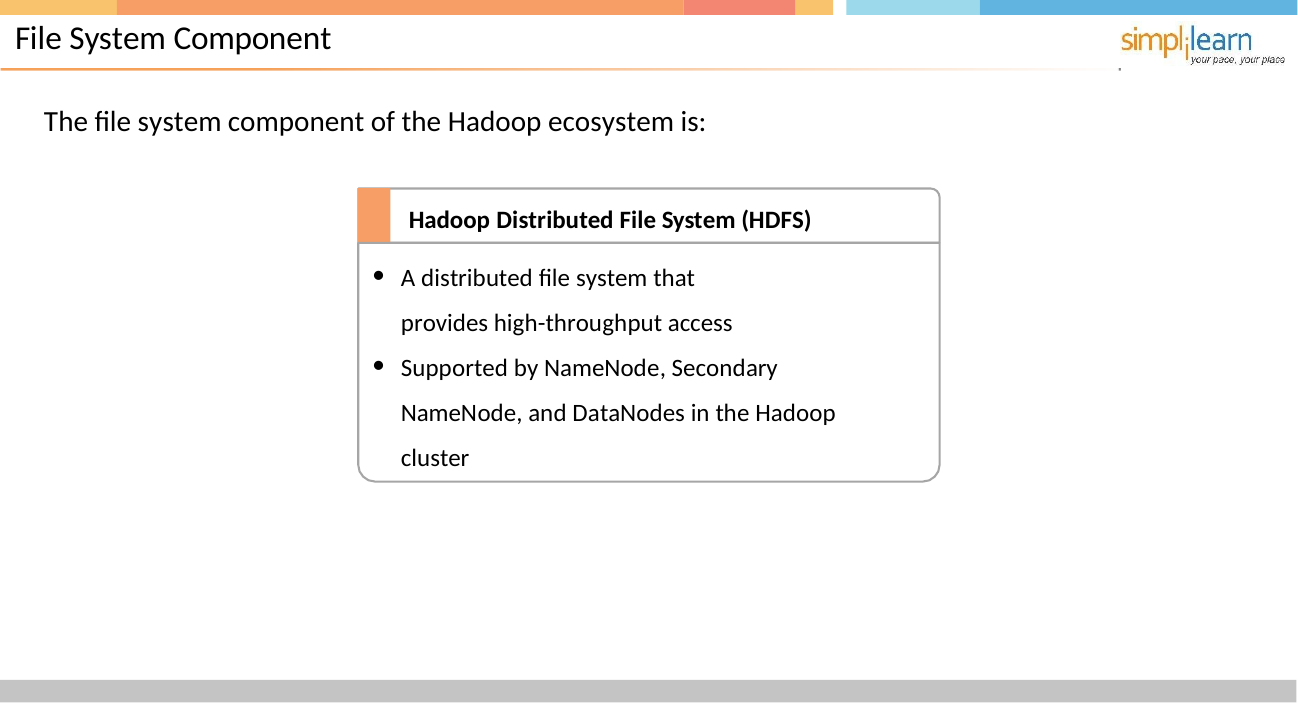

# File System Component

The file system component of the Hadoop ecosystem is:

Hadoop Distributed File System (HDFS)
A distributed file system that provides high-throughput access
Supported by NameNode, Secondary NameNode, and DataNodes in the Hadoop cluster